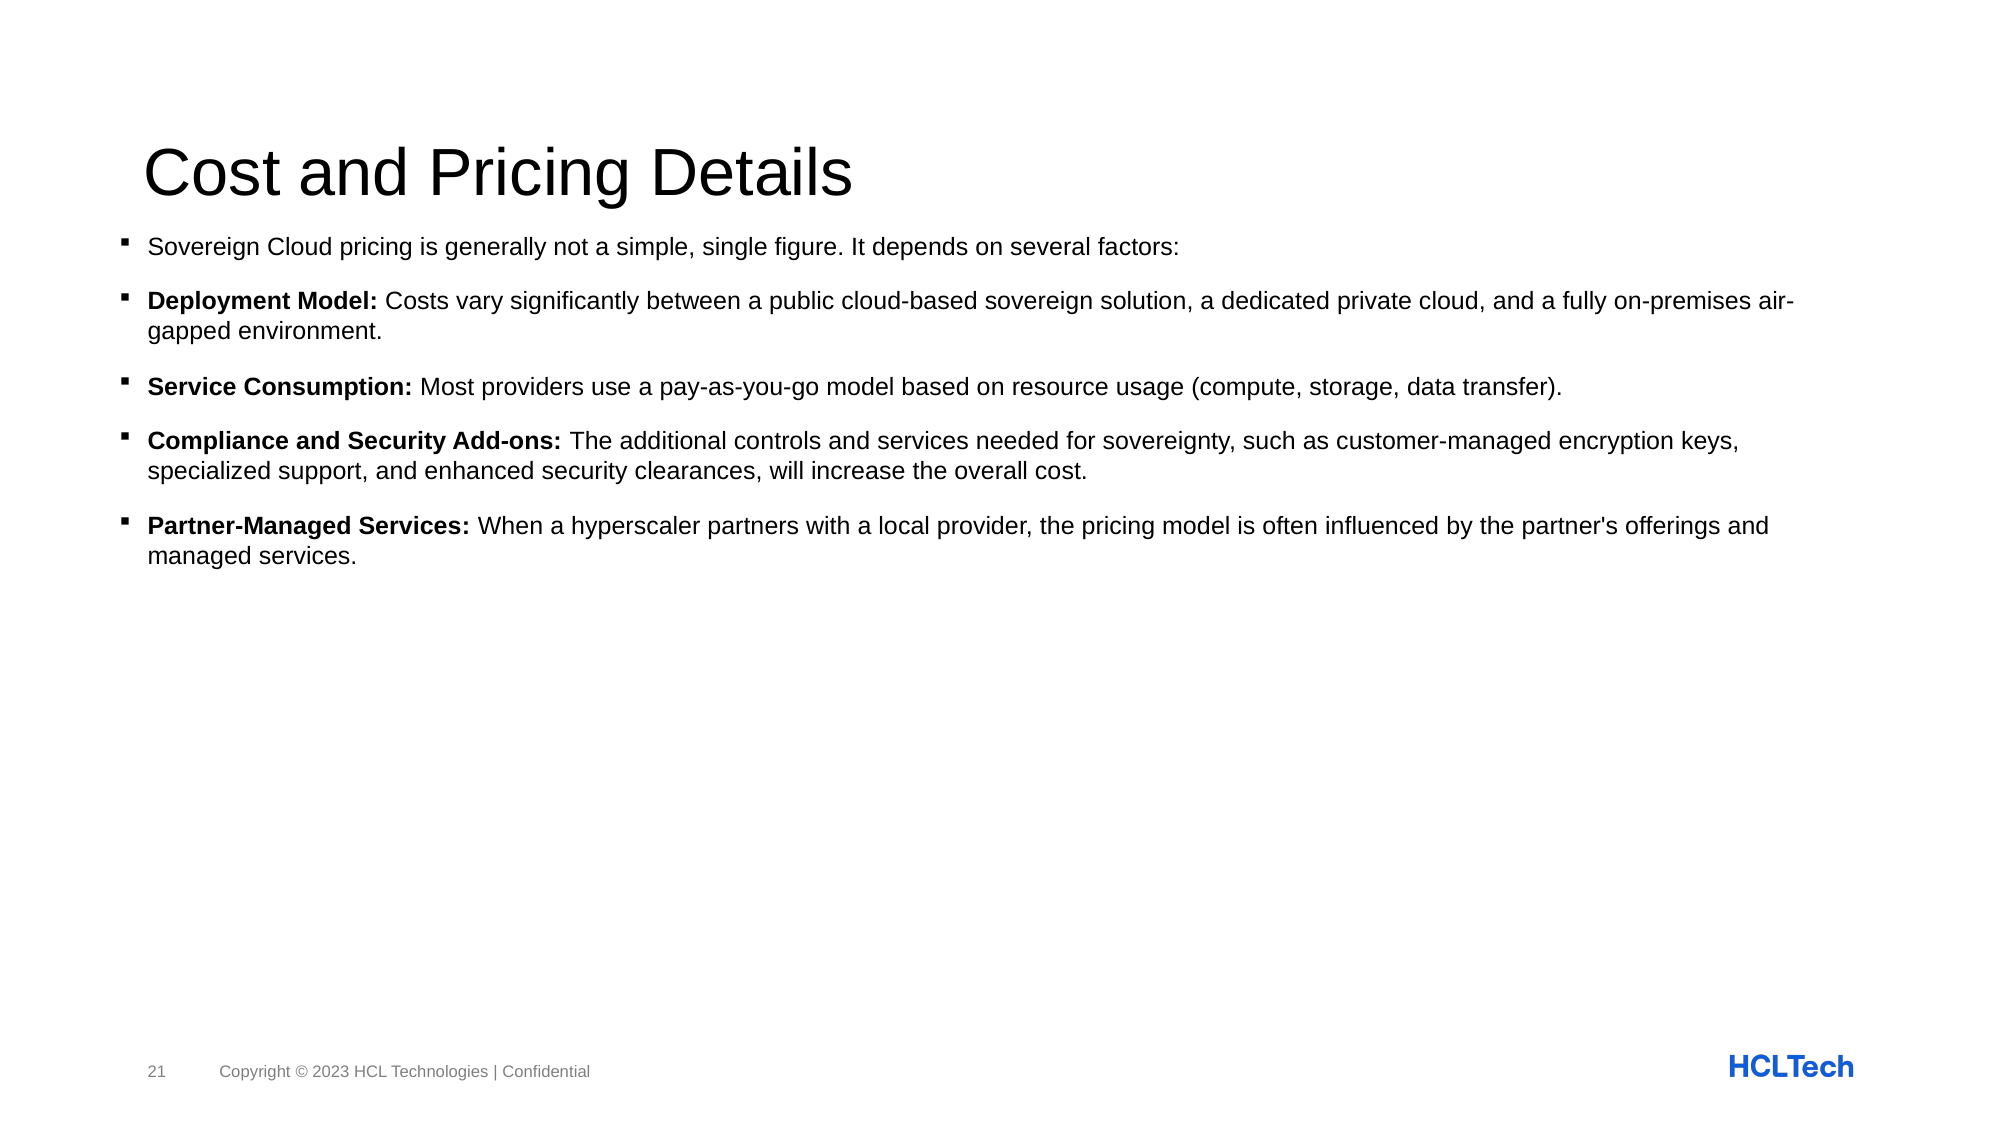

# Cost and Pricing Details
Sovereign Cloud pricing is generally not a simple, single figure. It depends on several factors:
Deployment Model: Costs vary significantly between a public cloud-based sovereign solution, a dedicated private cloud, and a fully on-premises air-gapped environment.
Service Consumption: Most providers use a pay-as-you-go model based on resource usage (compute, storage, data transfer).
Compliance and Security Add-ons: The additional controls and services needed for sovereignty, such as customer-managed encryption keys, specialized support, and enhanced security clearances, will increase the overall cost.
Partner-Managed Services: When a hyperscaler partners with a local provider, the pricing model is often influenced by the partner's offerings and managed services.
21
Copyright © 2023 HCL Technologies | Confidential